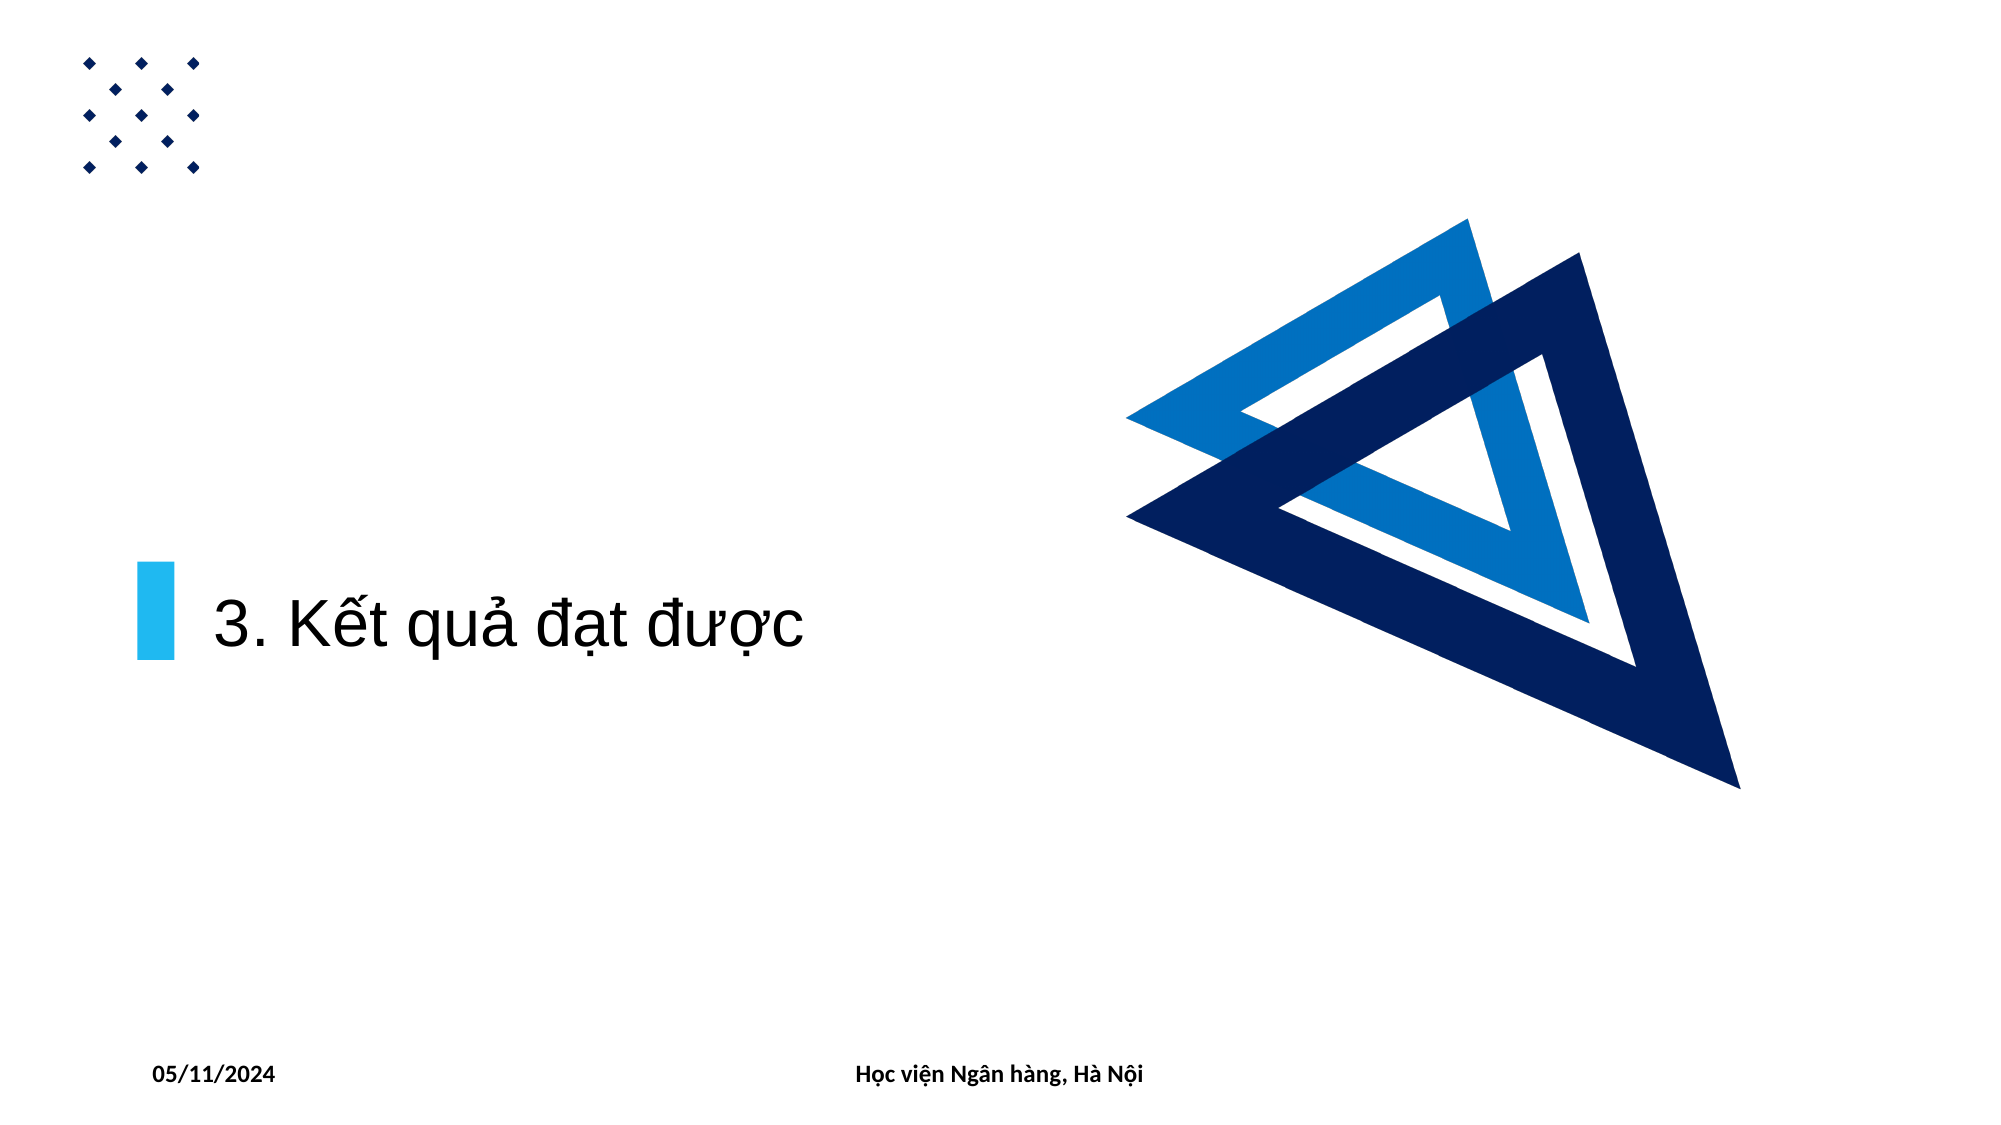

3. Kết quả đạt được

05/11/2024
Học viện Ngân hàng, Hà Nội